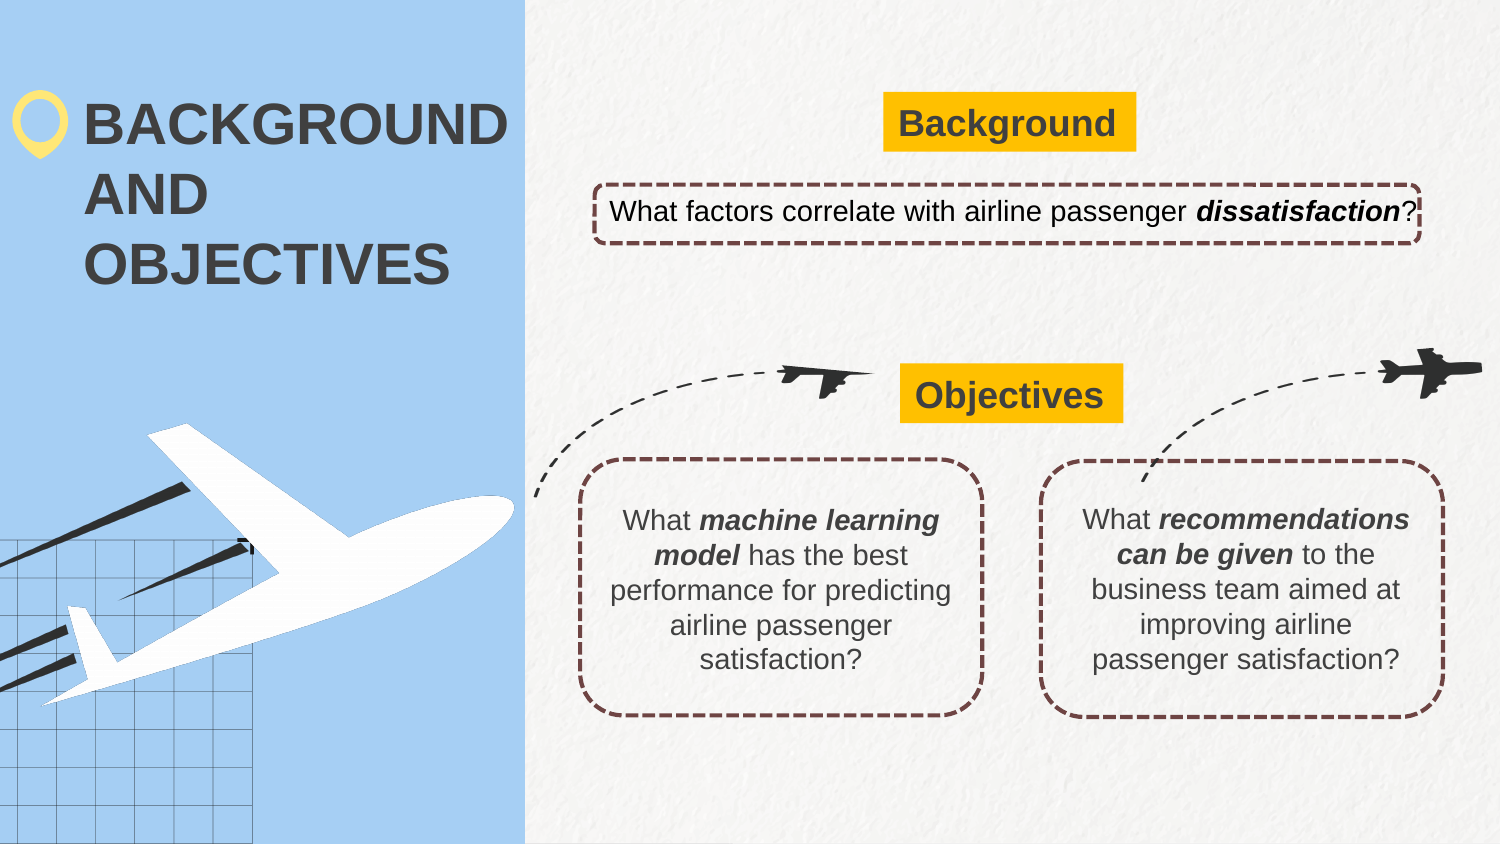

BACKGROUND
AND
OBJECTIVES

Background

What factors correlate with airline passenger dissatisfaction?

Objectives

What machine learning model has the best performance for predicting airline passenger satisfaction?

What recommendations can be given to the business team aimed at improving airline passenger satisfaction?